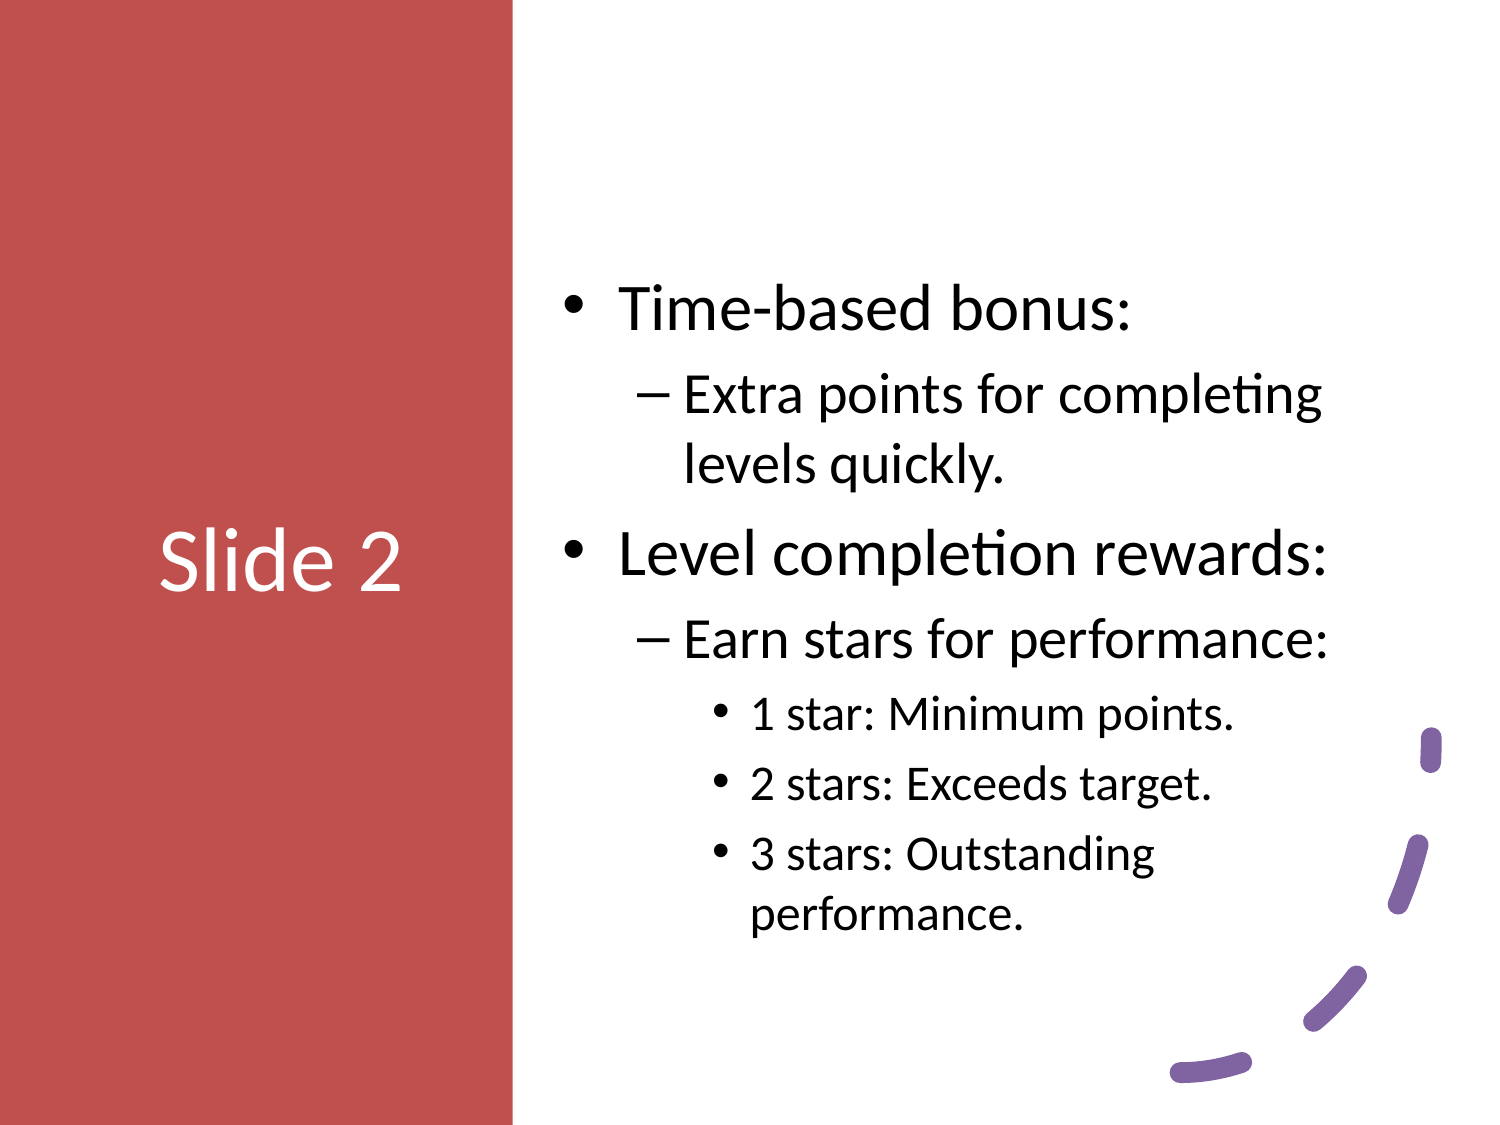

# Slide 2

Time-based bonus:
Extra points for completing levels quickly.
Level completion rewards:
Earn stars for performance:
1 star: Minimum points.
2 stars: Exceeds target.
3 stars: Outstanding performance.